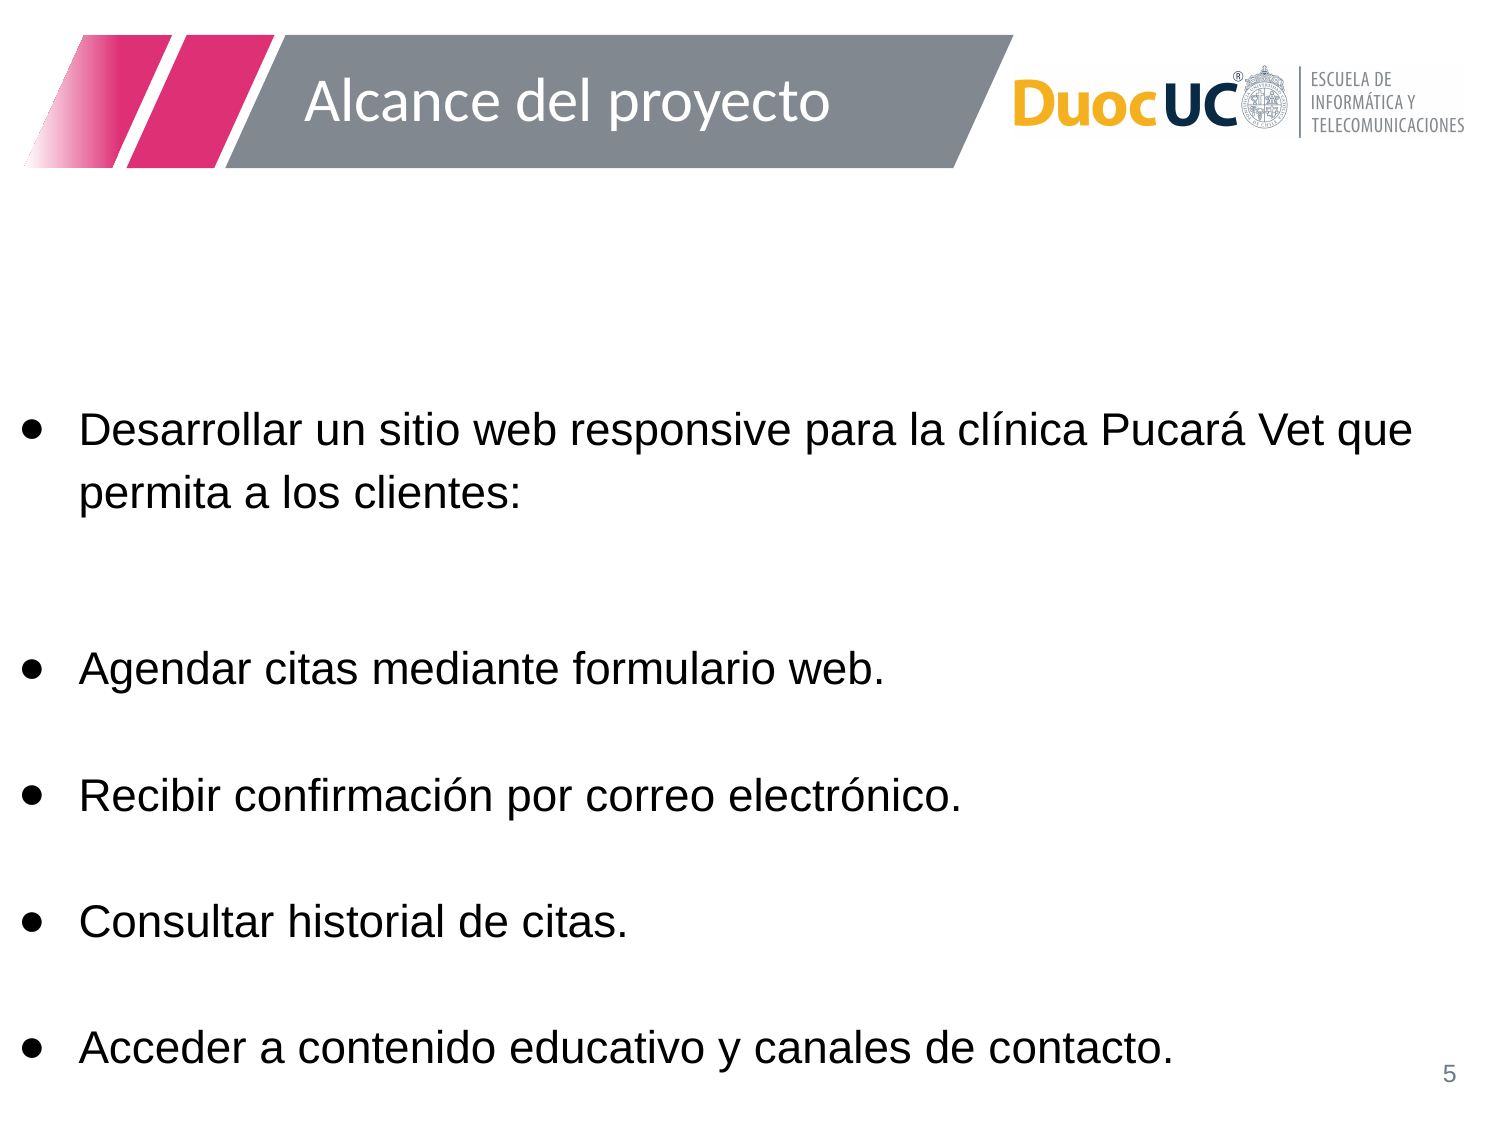

# Alcance del proyecto

Desarrollar un sitio web responsive para la clínica Pucará Vet que permita a los clientes:

Agendar citas mediante formulario web.
Recibir confirmación por correo electrónico.
Consultar historial de citas.
Acceder a contenido educativo y canales de contacto.